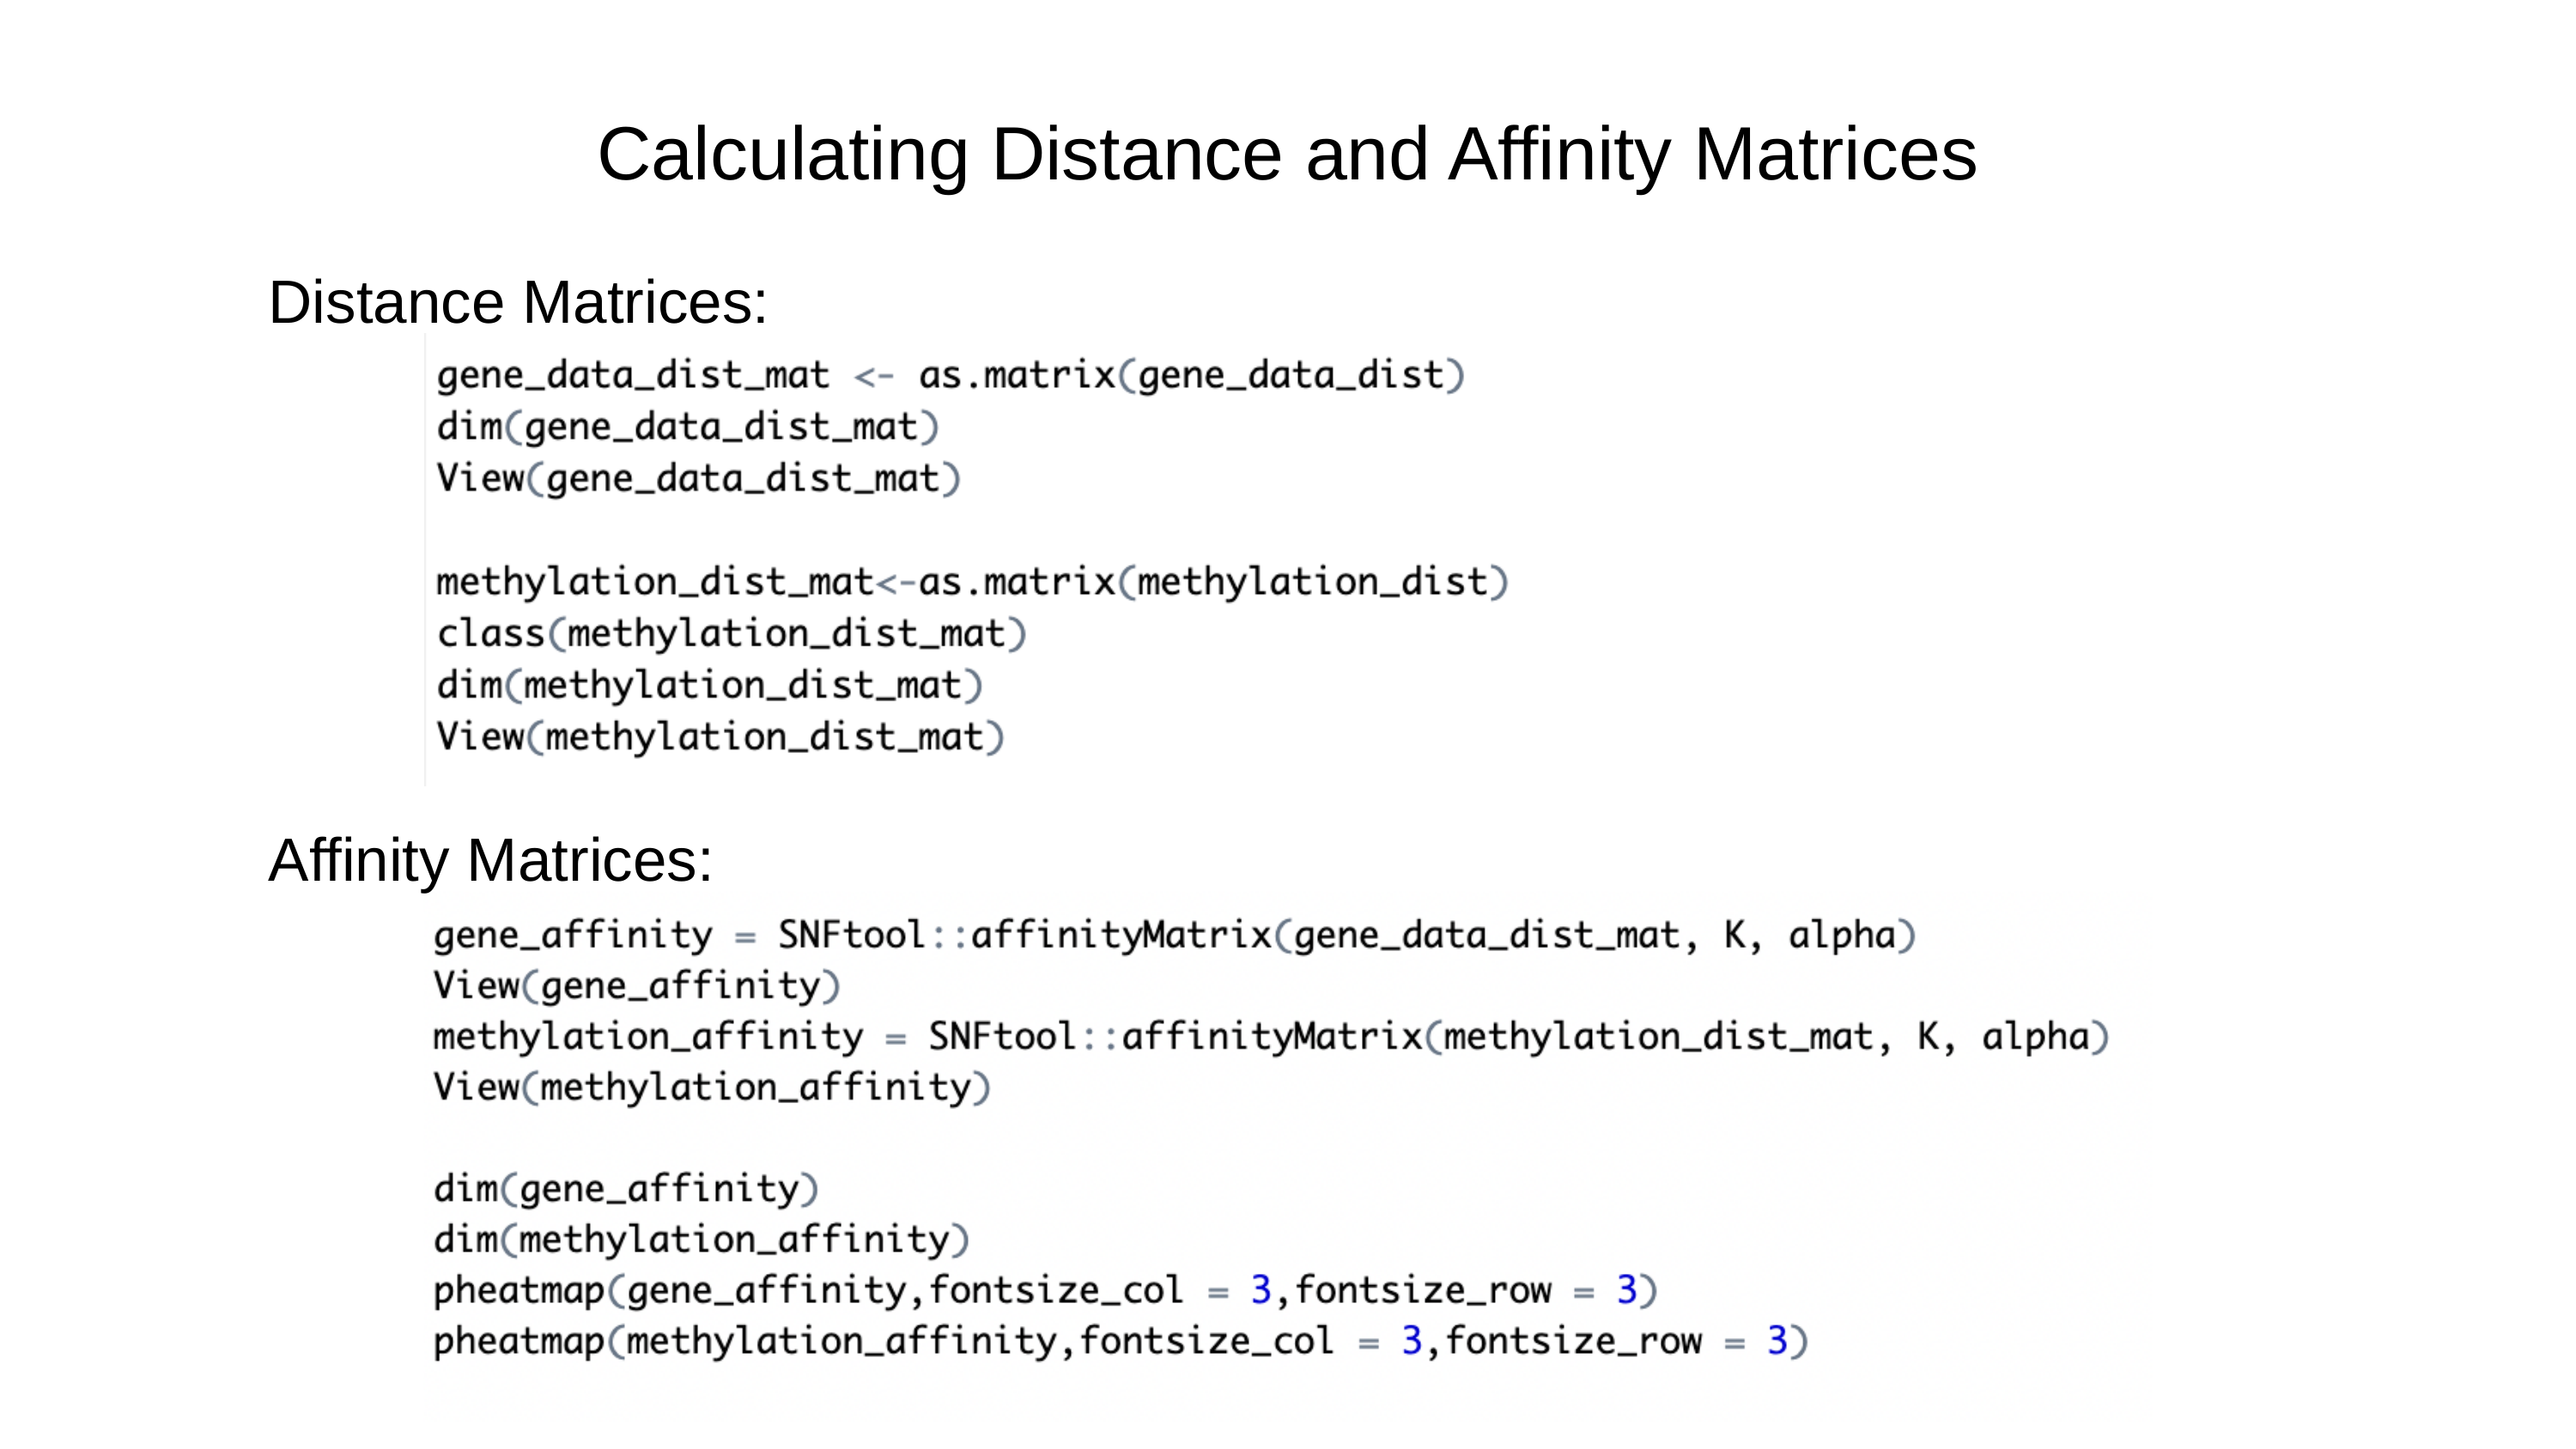

Calculating Distance and Affinity Matrices
Distance Matrices:

Affinity Matrices: